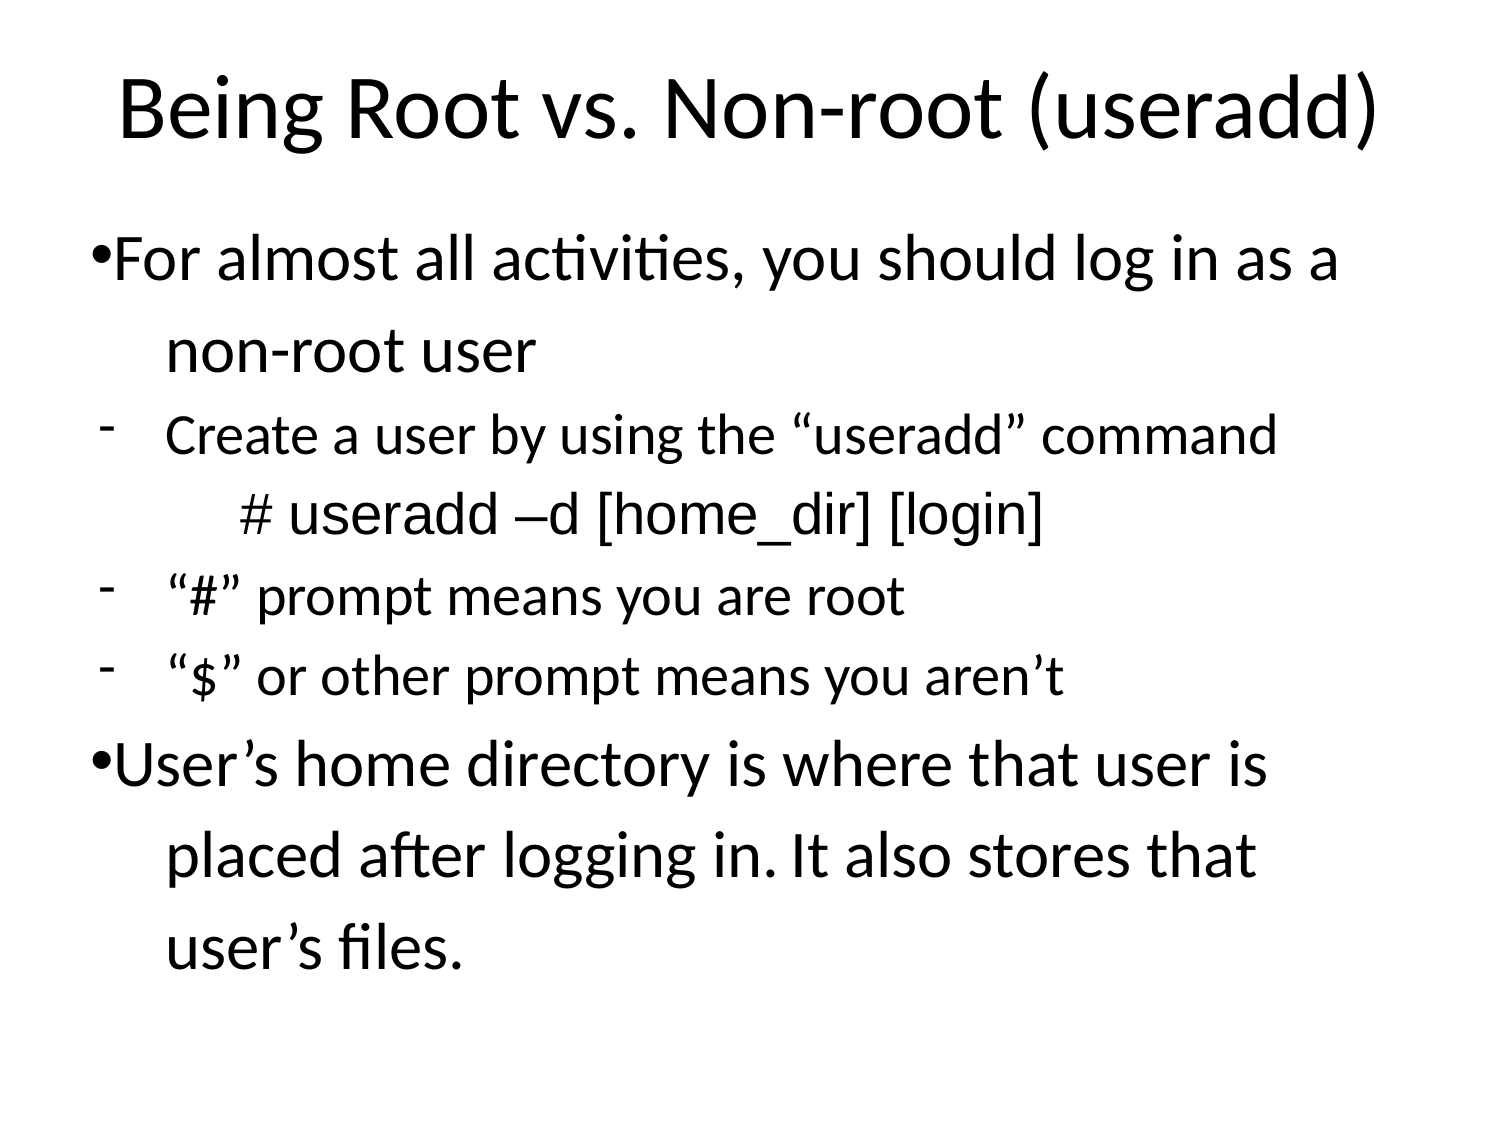

Being Root vs. Non-root (useradd)
For almost all activities, you should log in as a
non-root user
Create a user by using the “useradd” command
# useradd –d [home_dir] [login]
“#” prompt means you are root
“$” or other prompt means you aren’t
User’s home directory is where that user is
placed after logging in. It also stores that user’s files.